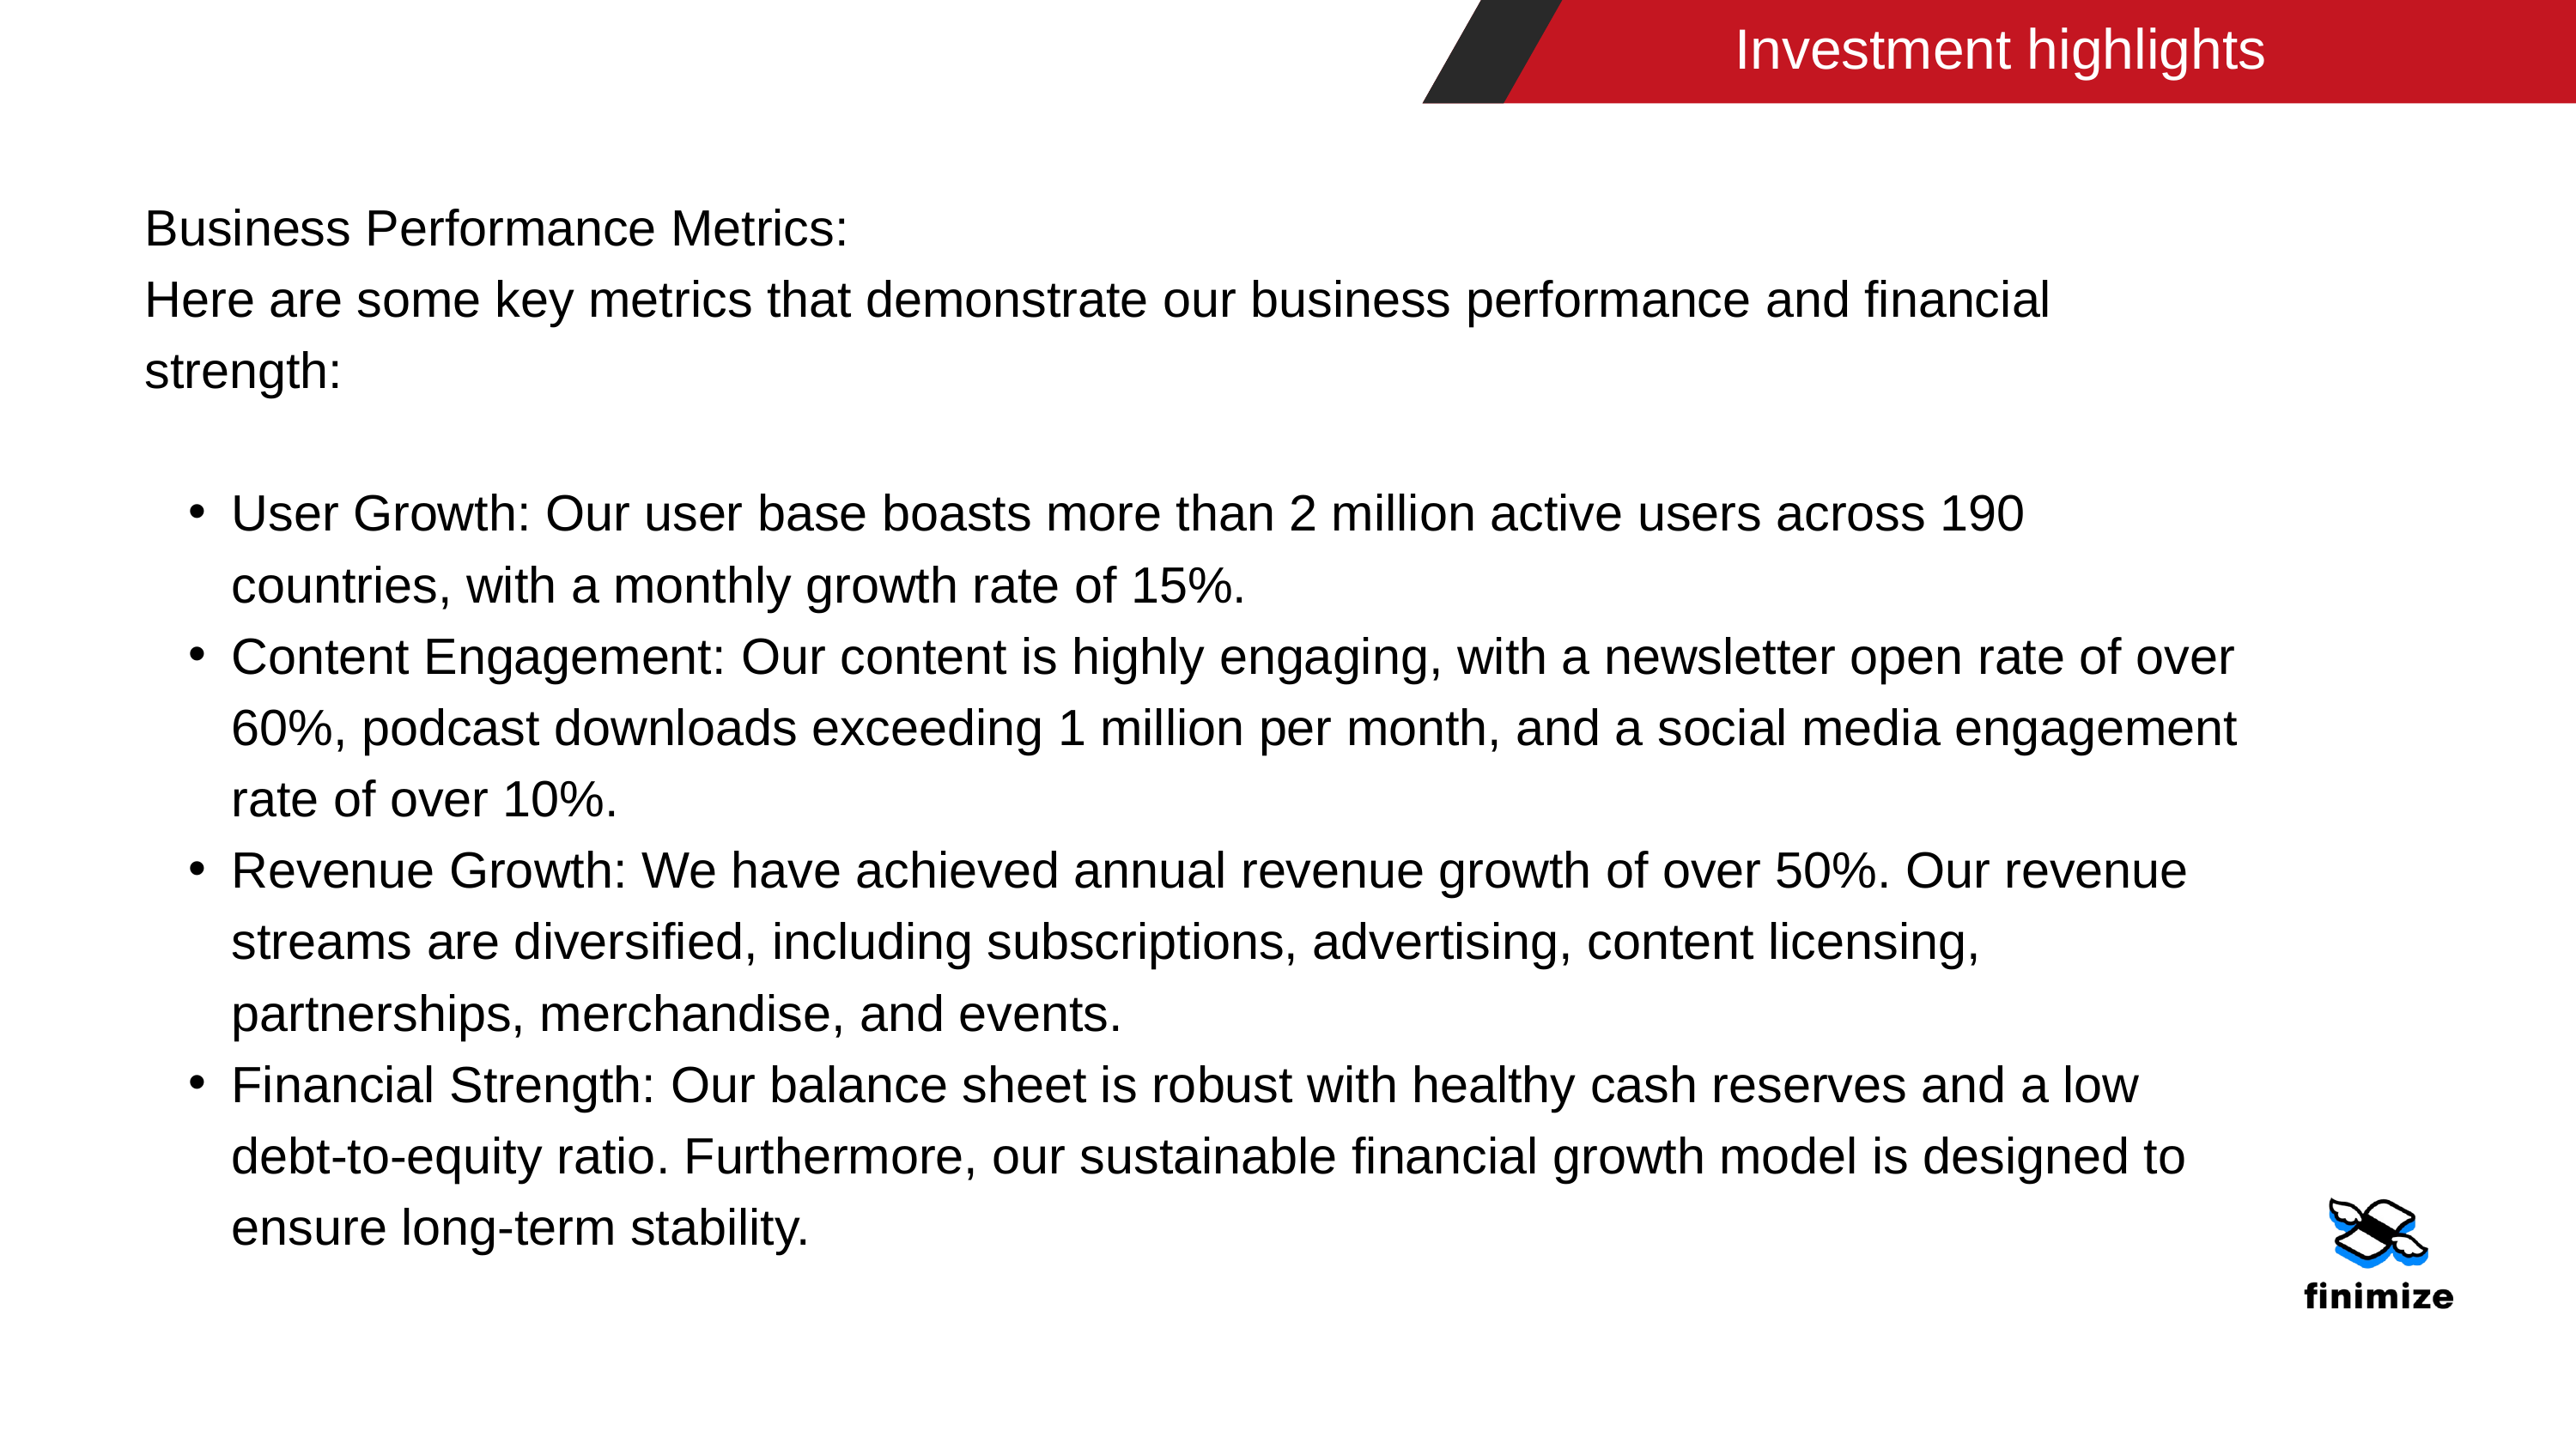

Investment highlights
Investment Highlights
Business Performance Metrics:
Here are some key metrics that demonstrate our business performance and financial strength:

User Growth: Our user base boasts more than 2 million active users across 190 countries, with a monthly growth rate of 15%.
Content Engagement: Our content is highly engaging, with a newsletter open rate of over 60%, podcast downloads exceeding 1 million per month, and a social media engagement rate of over 10%.
Revenue Growth: We have achieved annual revenue growth of over 50%. Our revenue streams are diversified, including subscriptions, advertising, content licensing, partnerships, merchandise, and events.
Financial Strength: Our balance sheet is robust with healthy cash reserves and a low debt-to-equity ratio. Furthermore, our sustainable financial growth model is designed to ensure long-term stability.